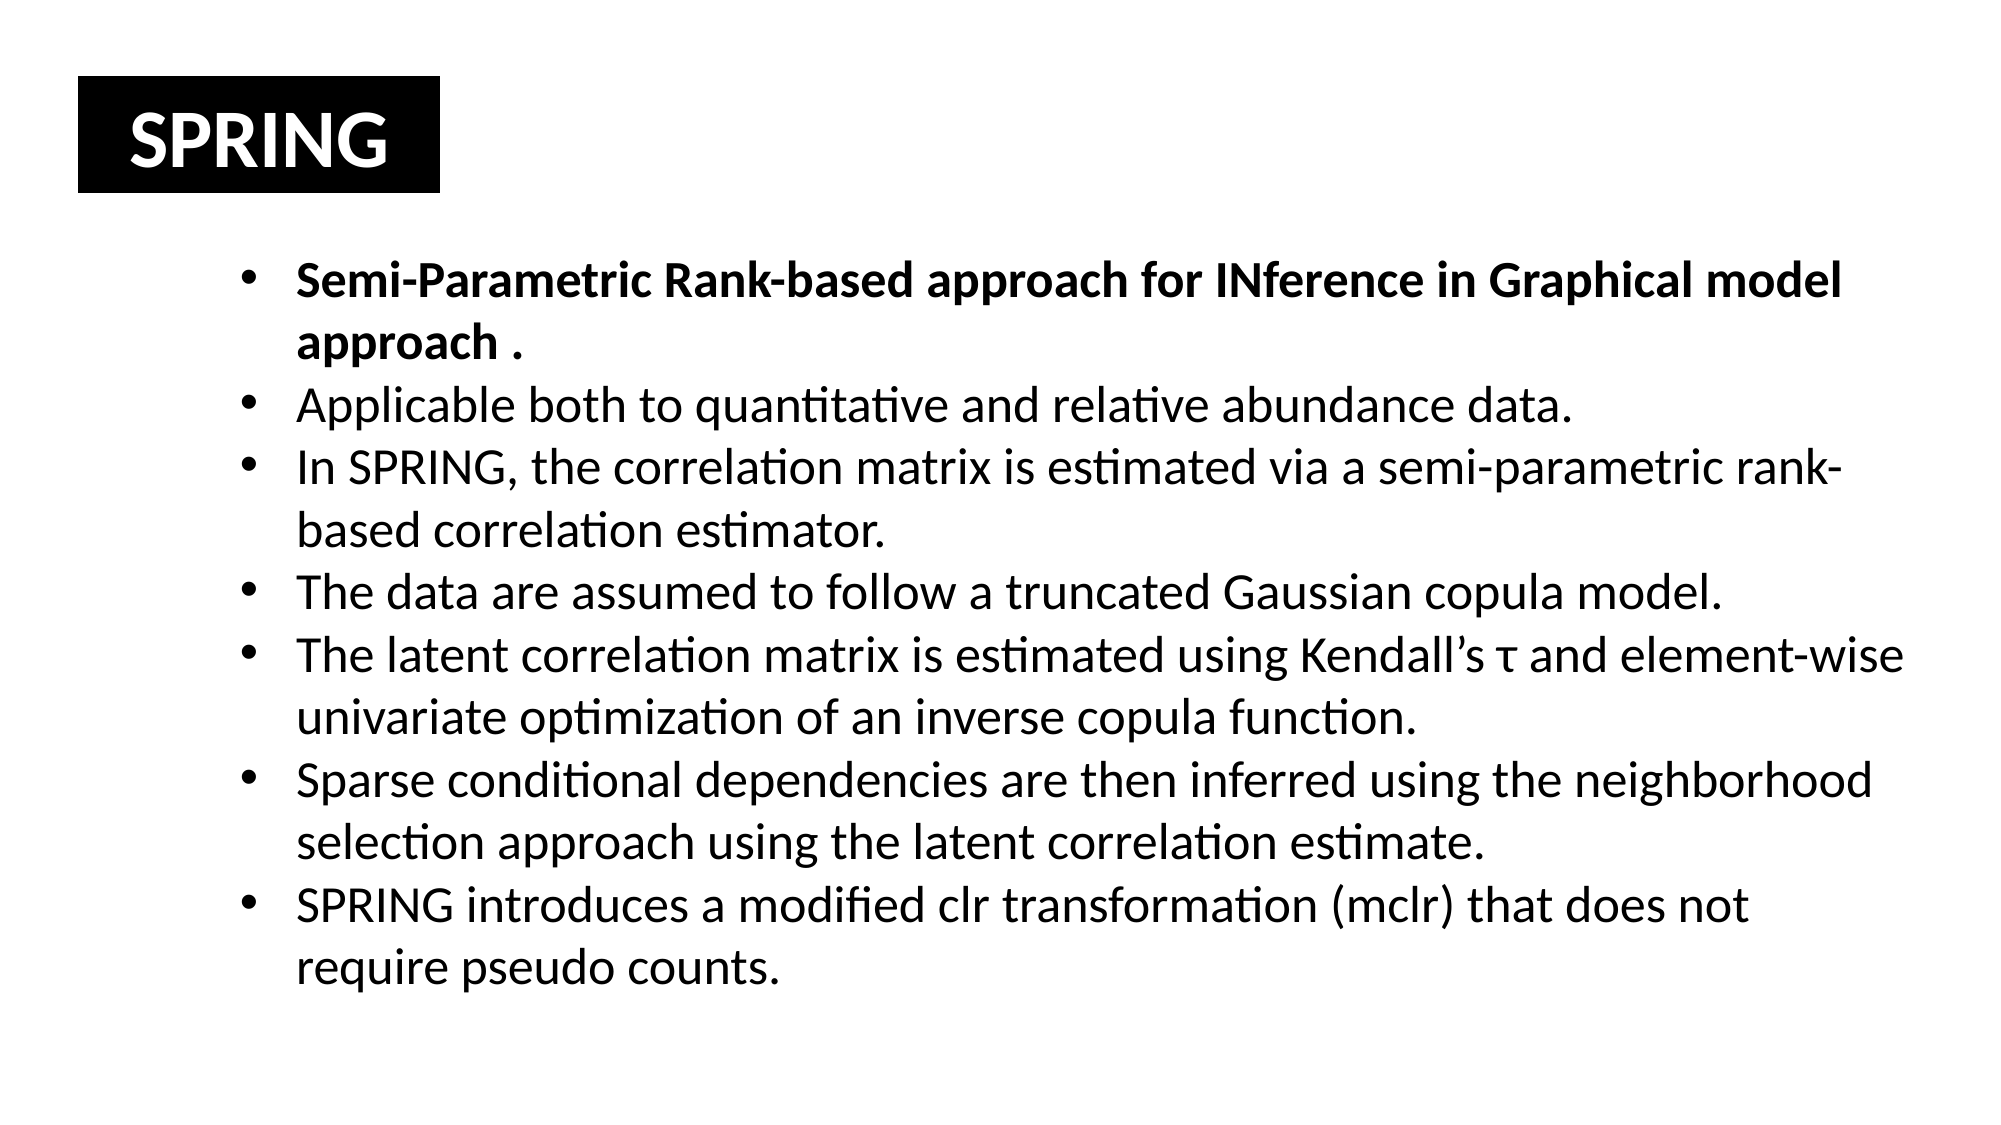

SPRING
Semi-Parametric Rank-based approach for INference in Graphical model approach .
Applicable both to quantitative and relative abundance data.
In SPRING, the correlation matrix is estimated via a semi-parametric rank-based correlation estimator.
The data are assumed to follow a truncated Gaussian copula model.
The latent correlation matrix is estimated using Kendall’s τ and element-wise univariate optimization of an inverse copula function.
Sparse conditional dependencies are then inferred using the neighborhood selection approach using the latent correlation estimate.
SPRING introduces a modified clr transformation (mclr) that does not require pseudo counts.